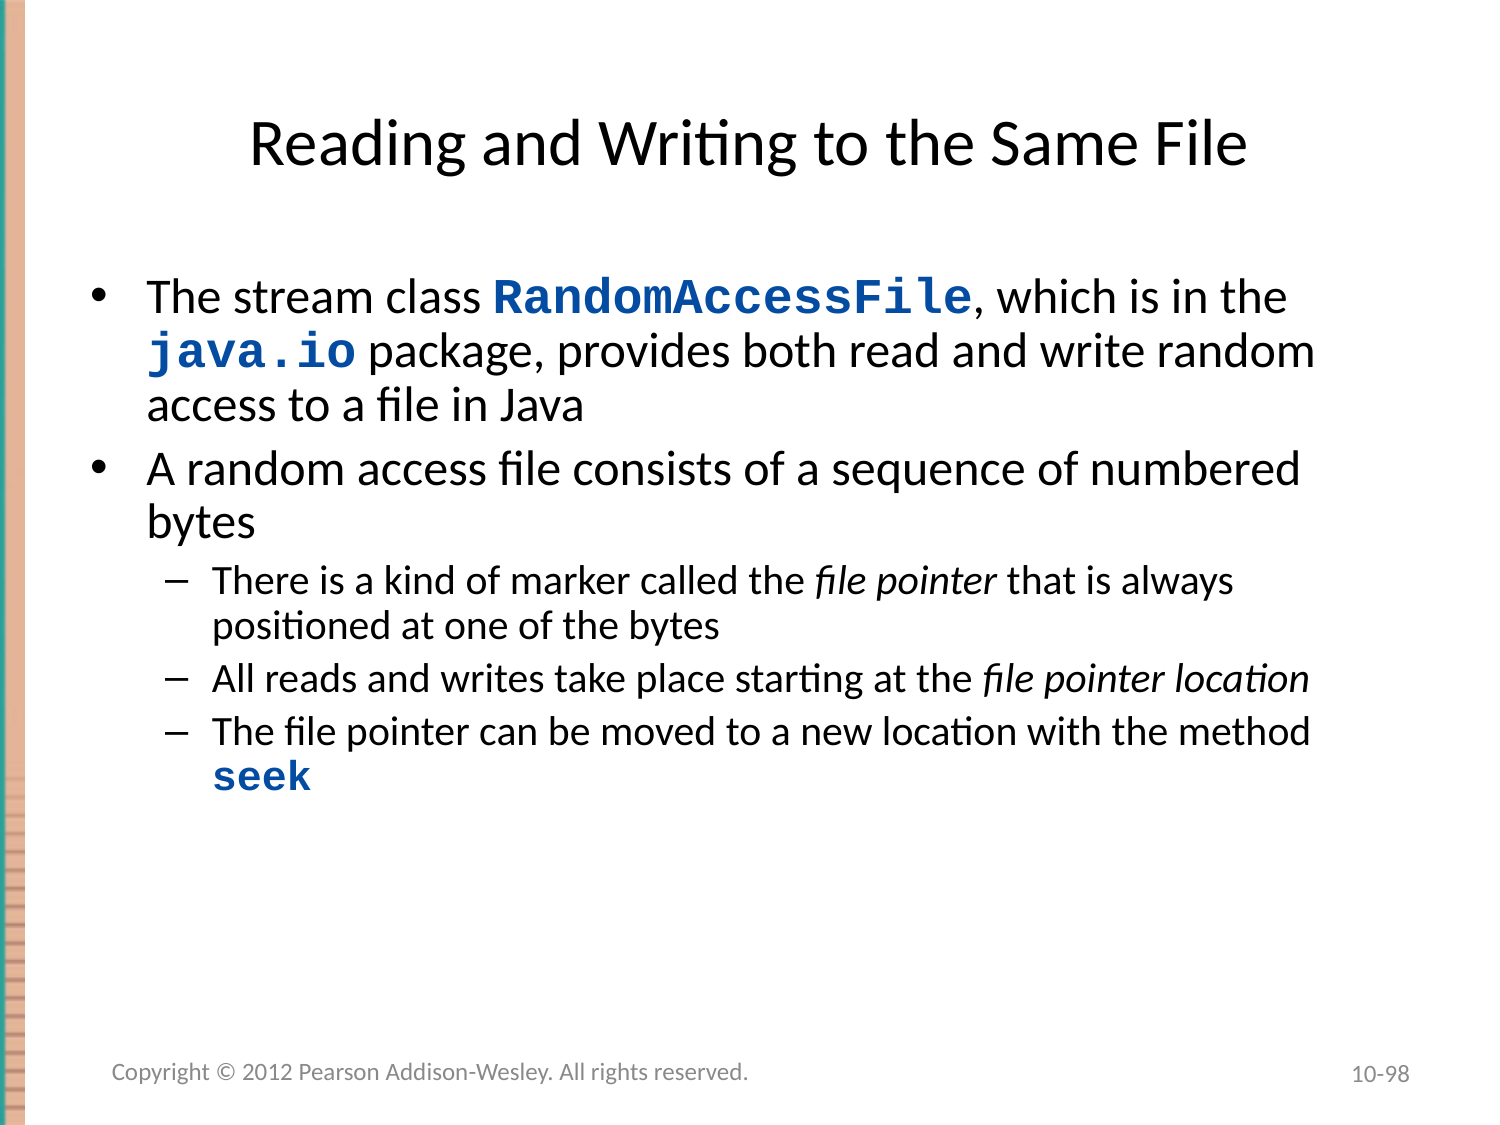

# Reading and Writing to the Same File
The stream class RandomAccessFile, which is in the java.io package, provides both read and write random access to a file in Java
A random access file consists of a sequence of numbered bytes
There is a kind of marker called the file pointer that is always positioned at one of the bytes
All reads and writes take place starting at the file pointer location
The file pointer can be moved to a new location with the method seek
Copyright © 2012 Pearson Addison-Wesley. All rights reserved.
10-98